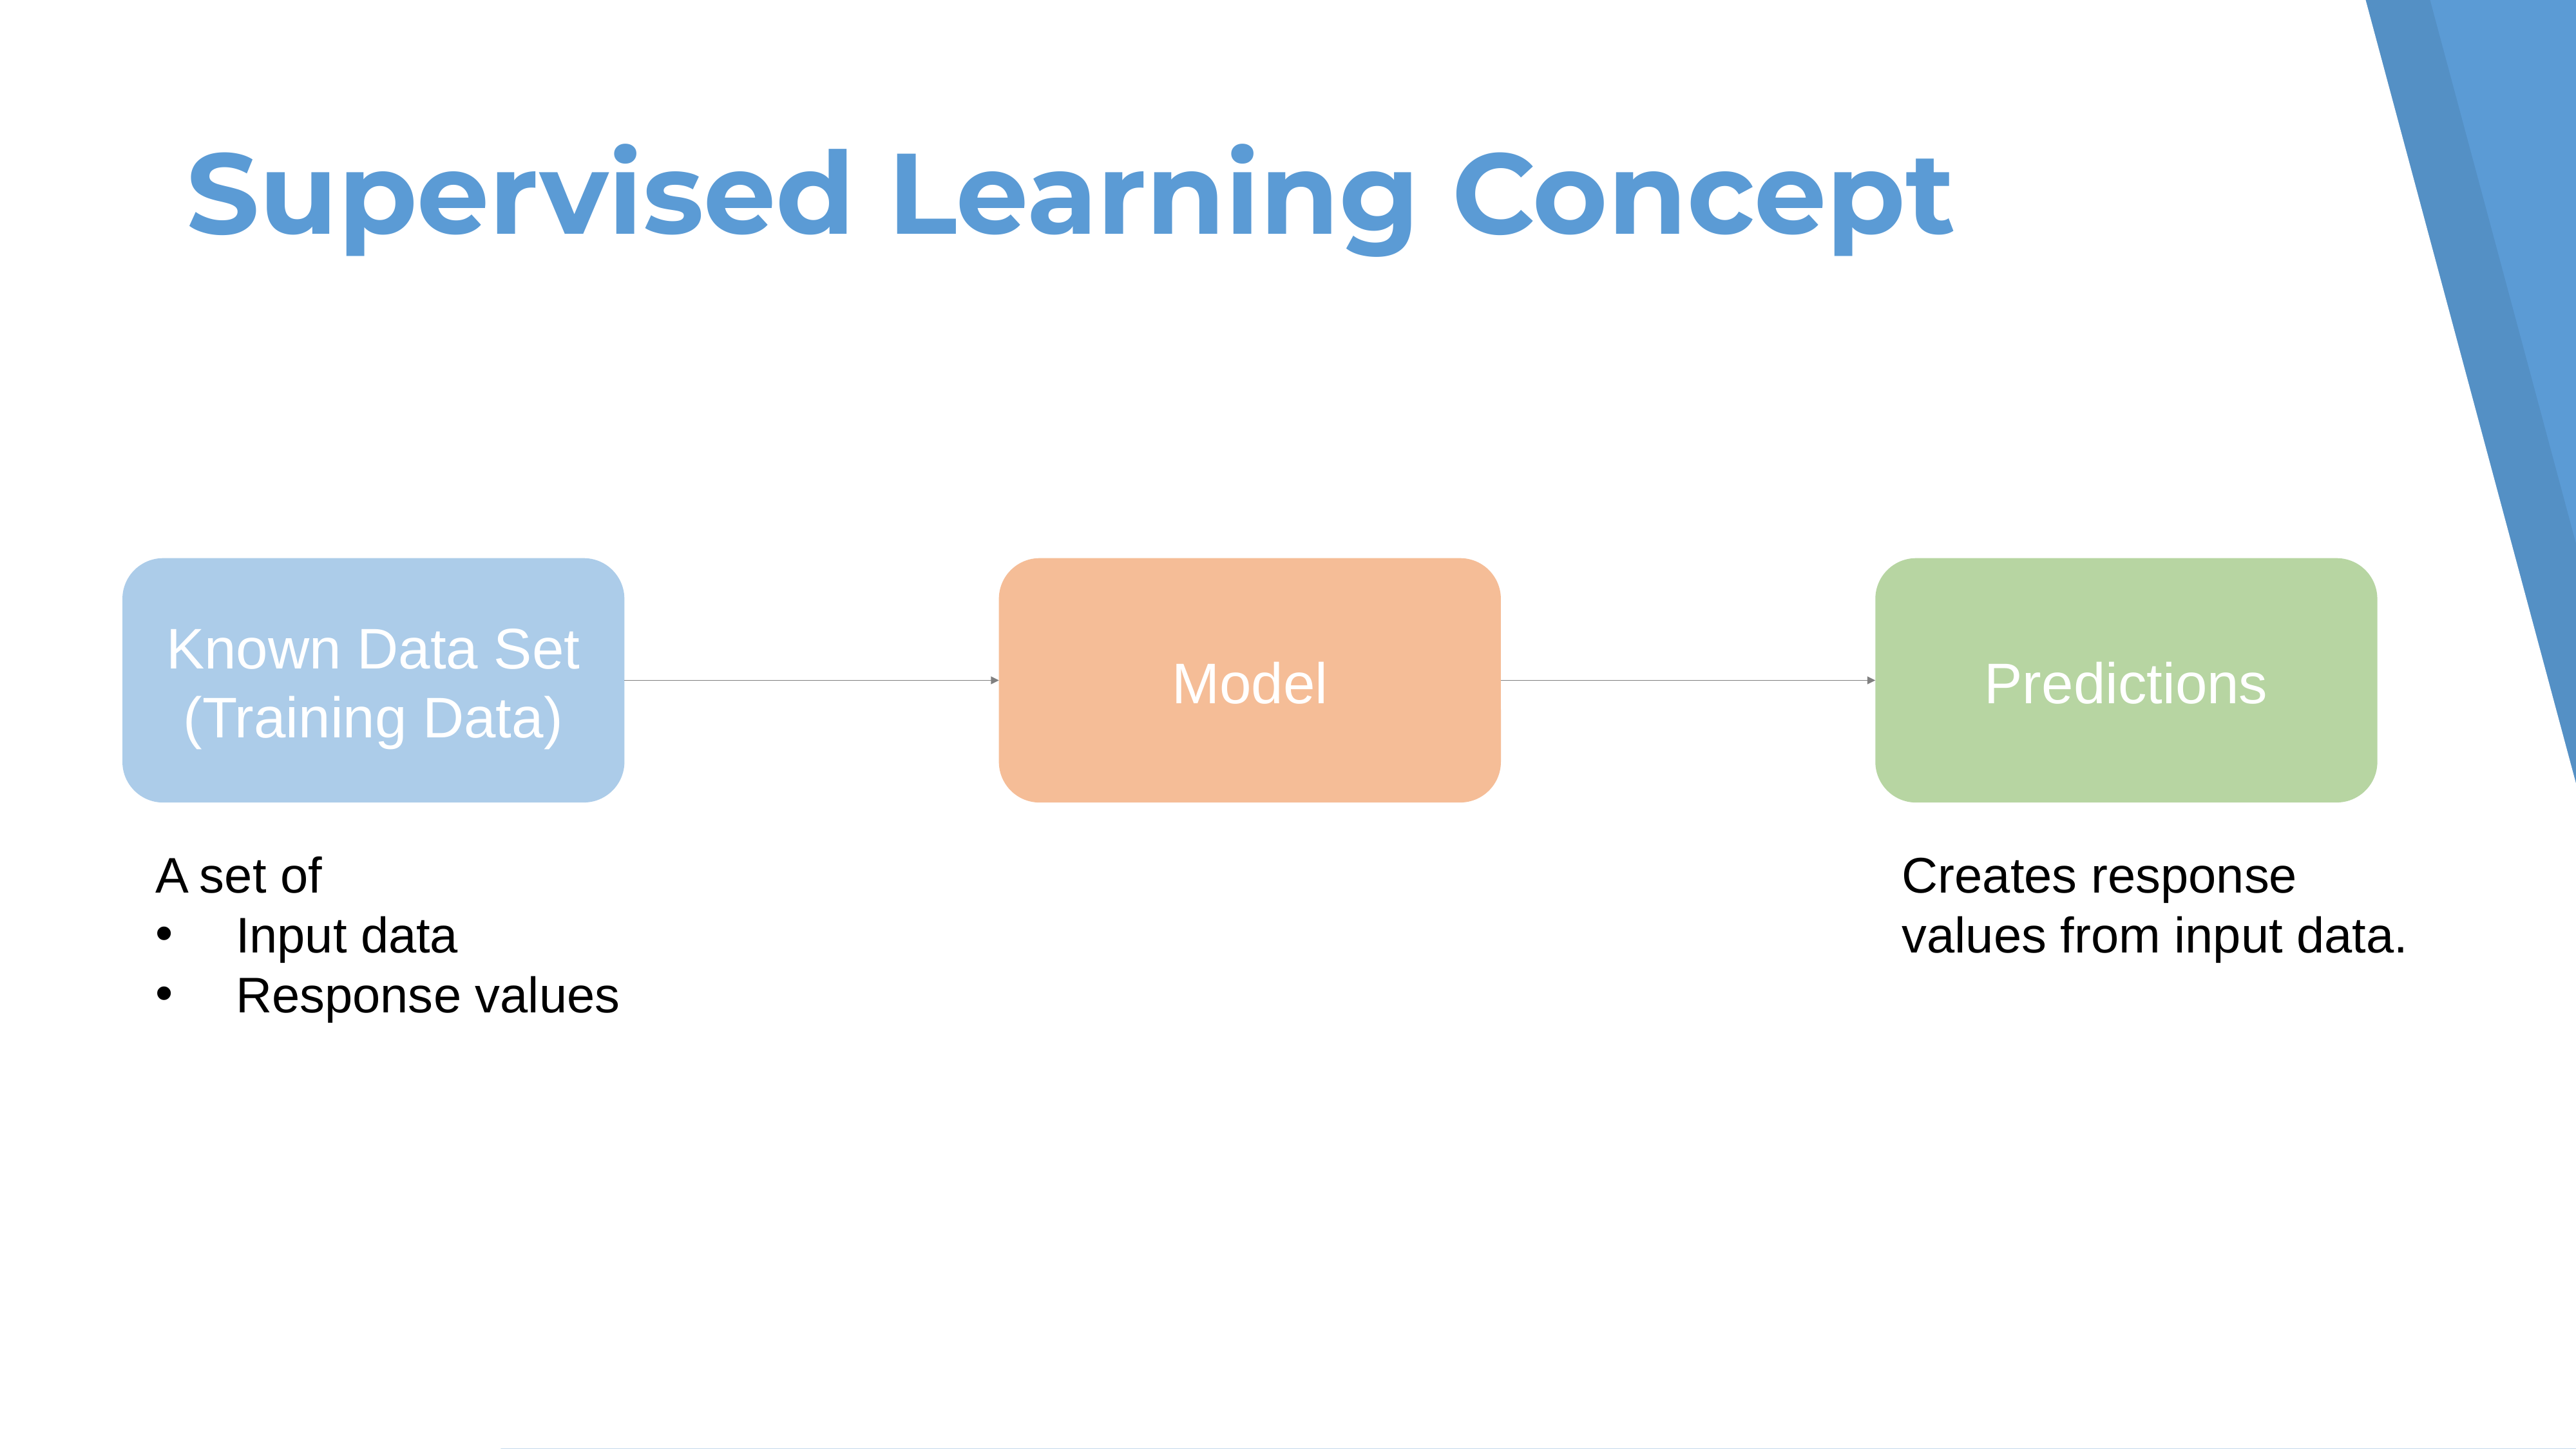

# Supervised Learning Concept
Model
Predictions
Known Data Set
(Training Data)
Creates response values from input data.
A set of
Input data
Response values